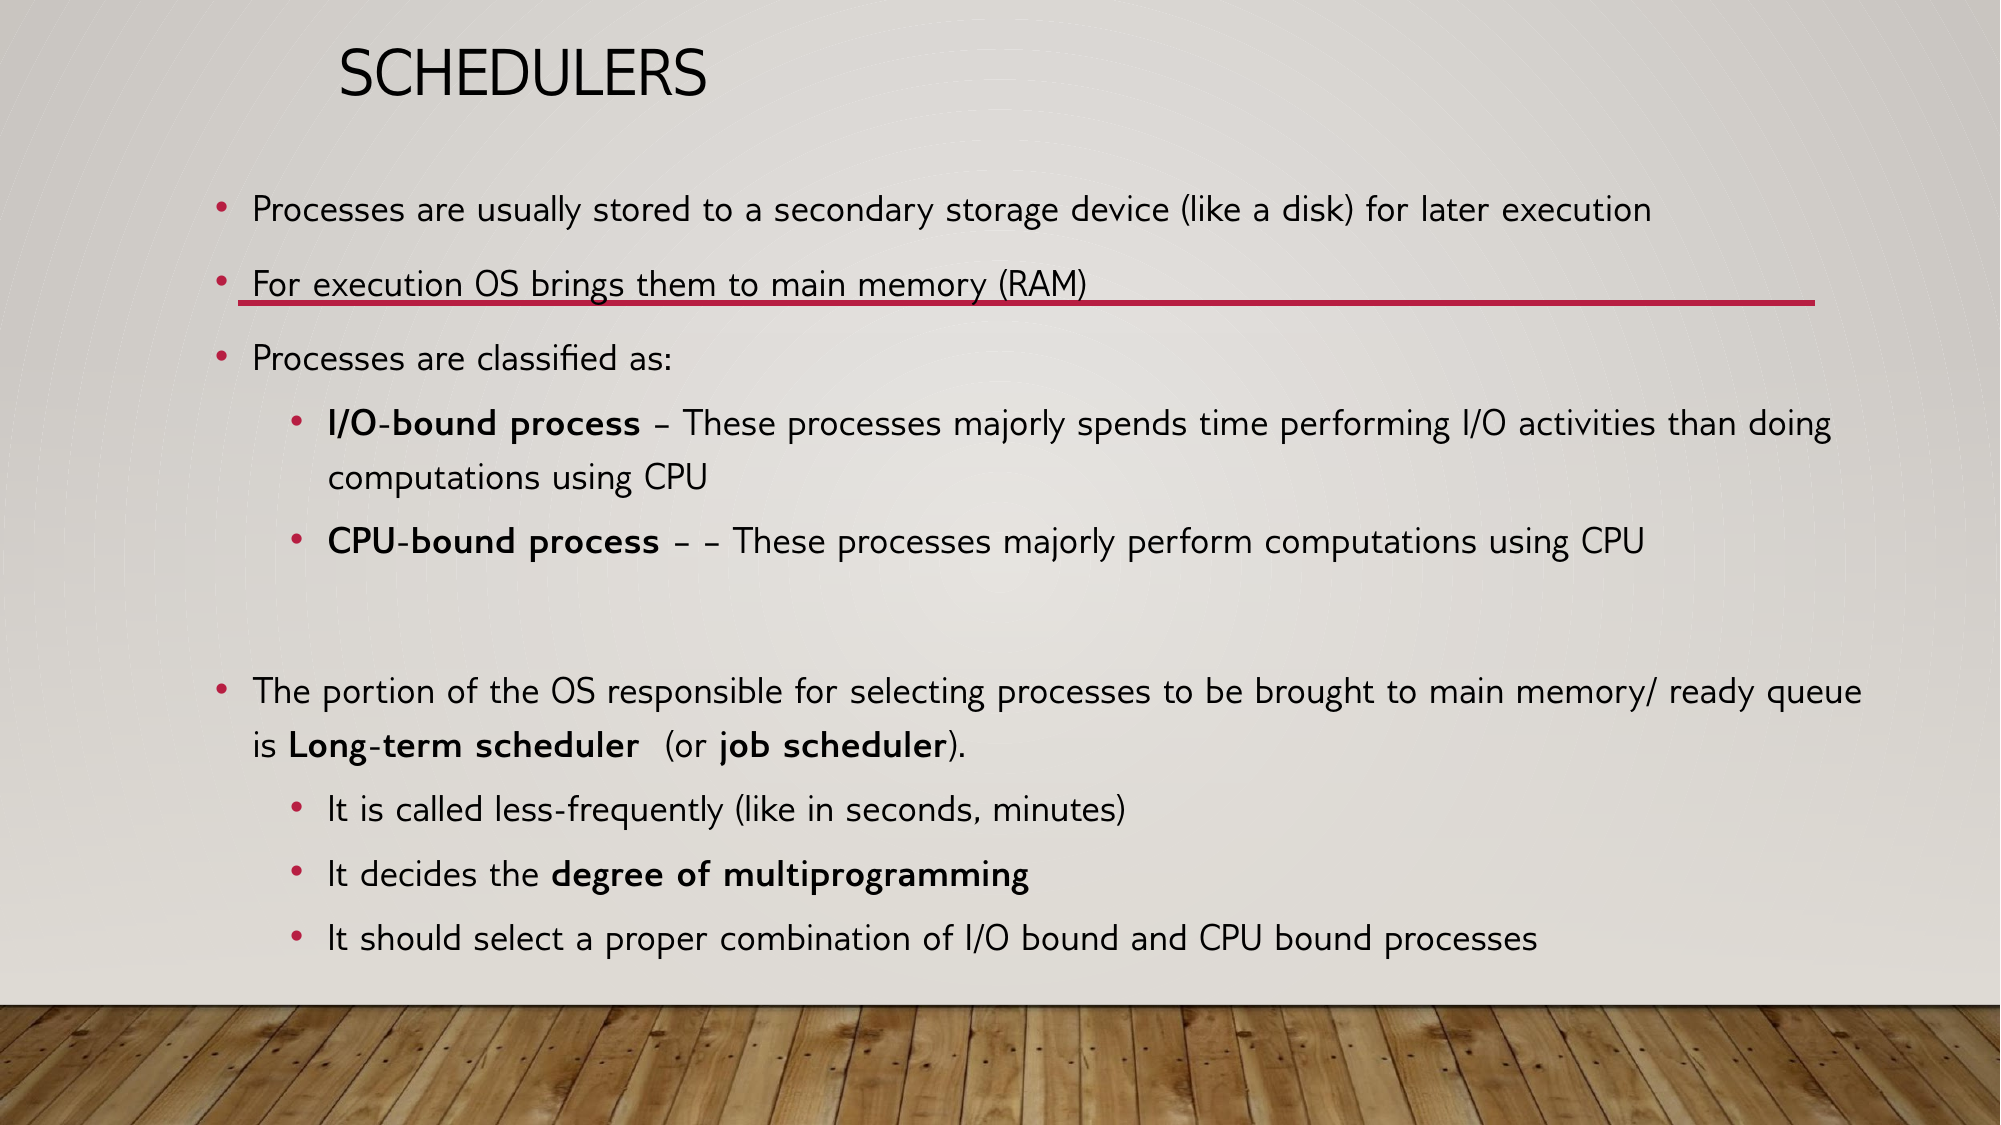

# SCHEDULERS
Processes are usually stored to a secondary storage device (like a disk) for later execution
For execution OS brings them to main memory (RAM)
Processes are classified as:
I/O-bound process – These processes majorly spends time performing I/O activities than doing computations using CPU
CPU-bound process – – These processes majorly perform computations using CPU

The portion of the OS responsible for selecting processes to be brought to main memory/ ready queue is Long-term scheduler  (or job scheduler).
It is called less-frequently (like in seconds, minutes)
It decides the degree of multiprogramming
It should select a proper combination of I/O bound and CPU bound processes